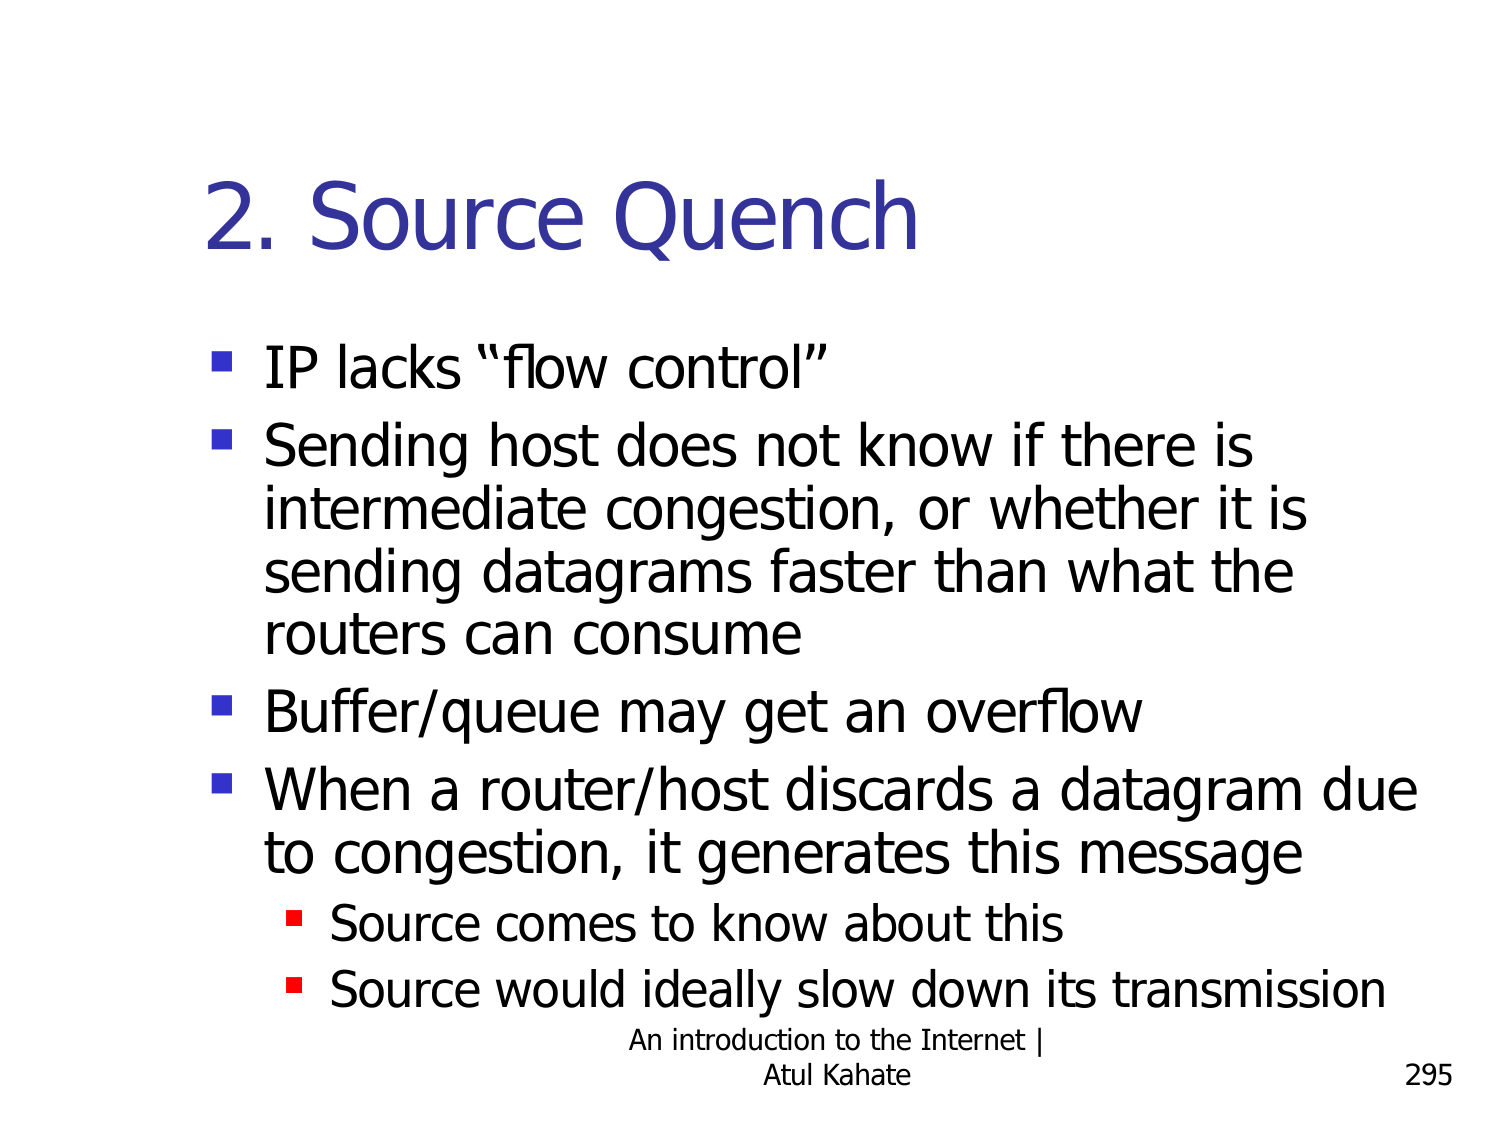

2. Source Quench
IP lacks “flow control”
Sending host does not know if there is intermediate congestion, or whether it is sending datagrams faster than what the routers can consume
Buffer/queue may get an overflow
When a router/host discards a datagram due to congestion, it generates this message
Source comes to know about this
Source would ideally slow down its transmission
An introduction to the Internet | Atul Kahate
295